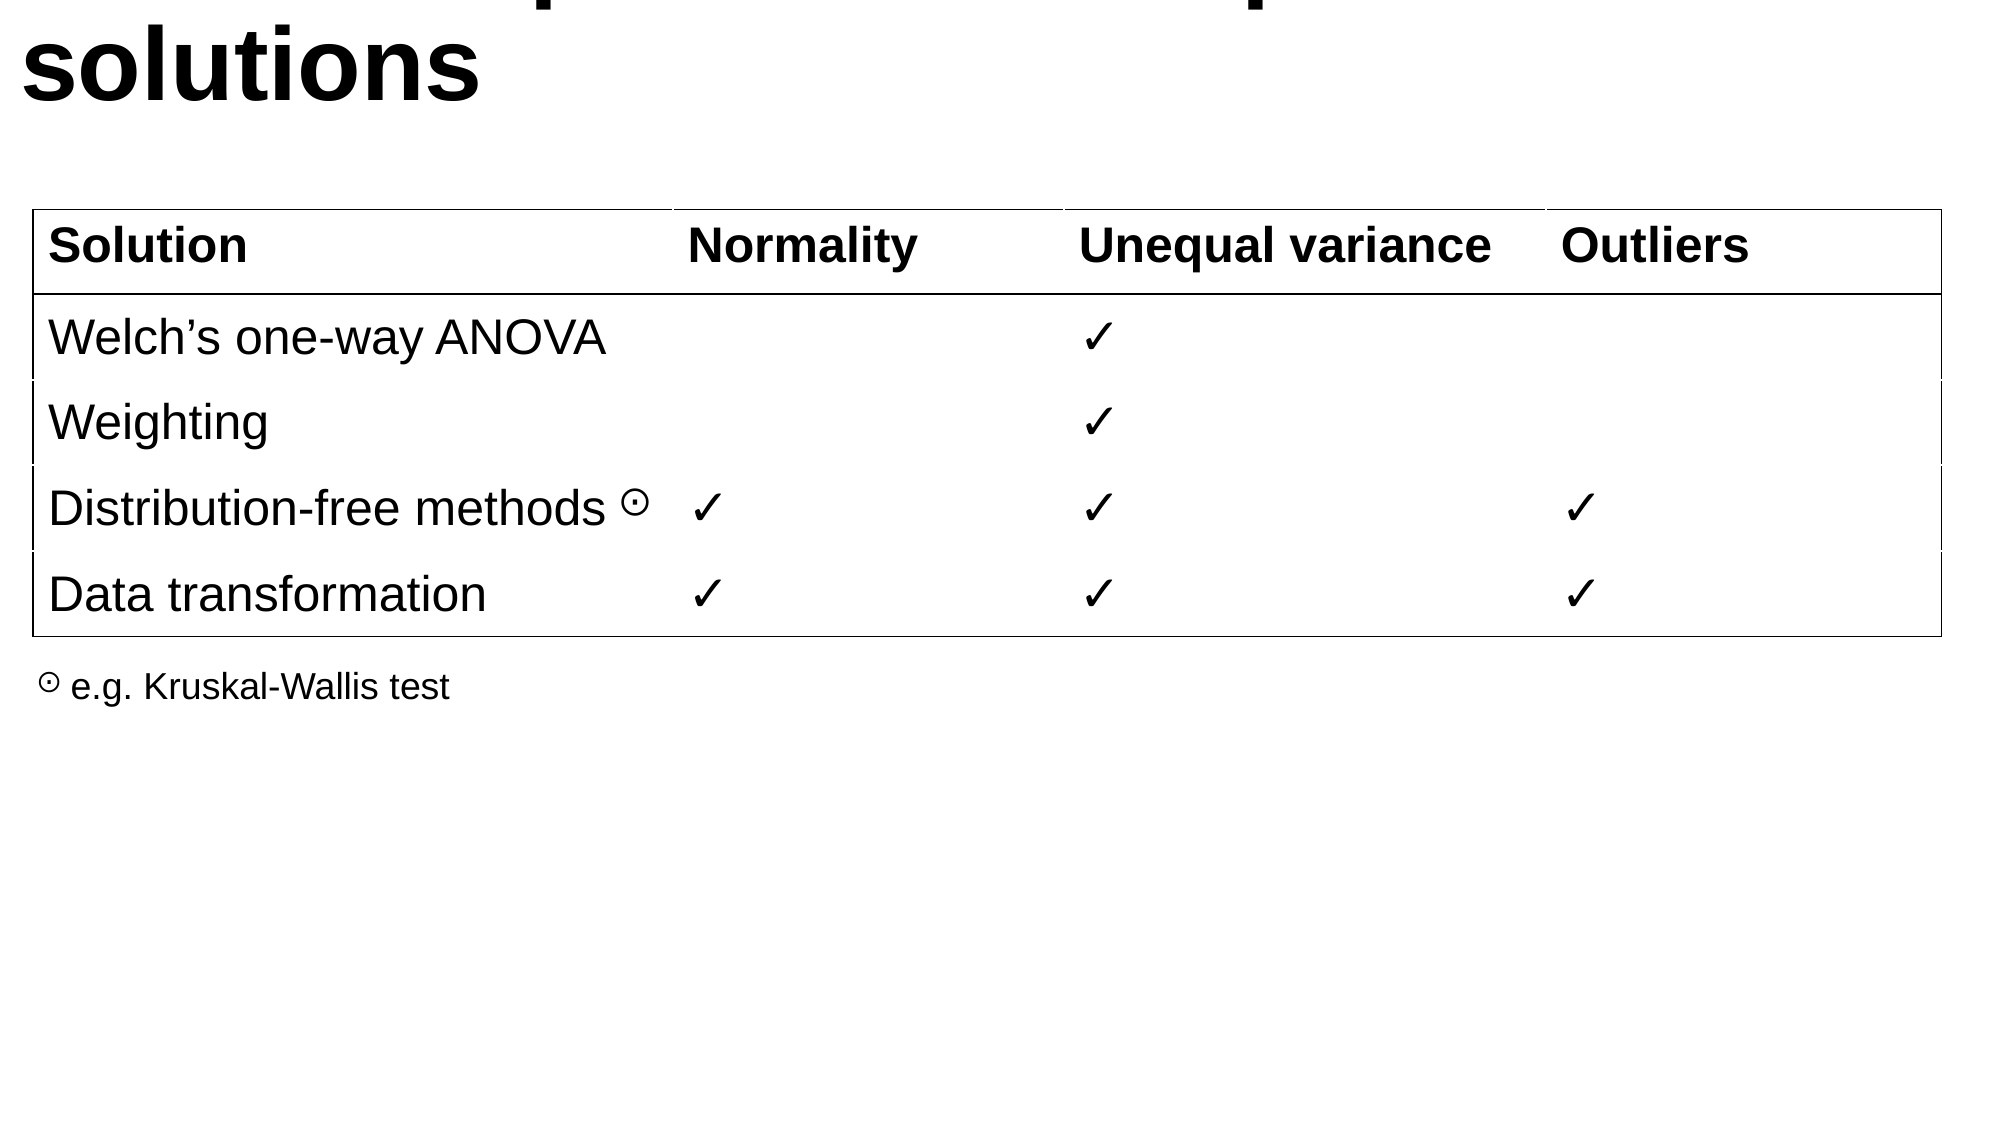

# Source of problems and possible solutions
| Solution | Normality | Unequal variance | Outliers |
| --- | --- | --- | --- |
| Welch’s one-way ANOVA |  | ✓ |  |
| Weighting |  | ✓ |  |
| Distribution-free methods ⨀ | ✓ | ✓ | ✓ |
| Data transformation | ✓ | ✓ | ✓ |
⨀ e.g. Kruskal-Wallis test